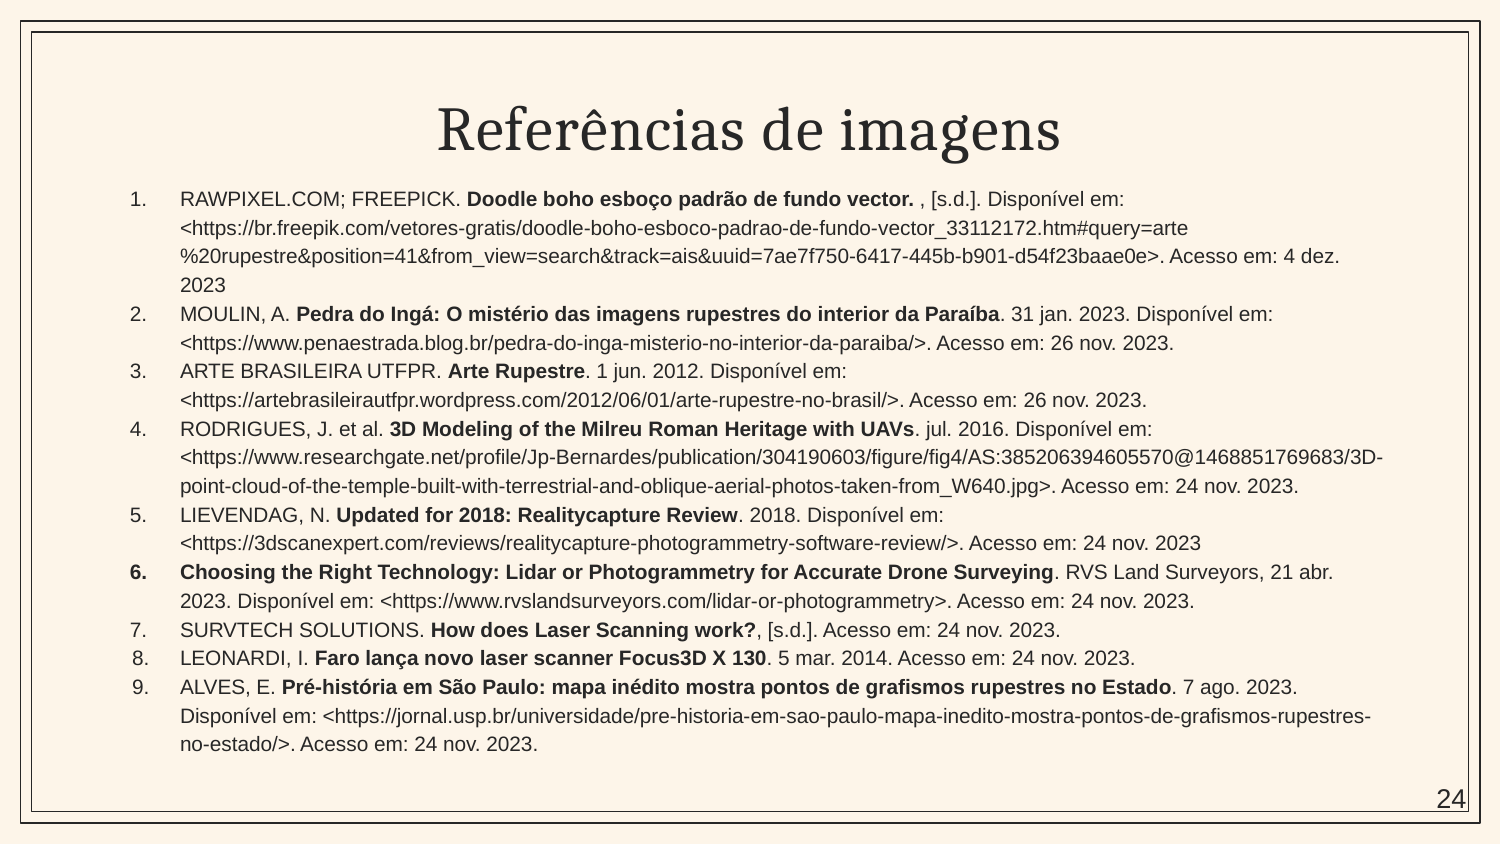

# Referências de imagens
RAWPIXEL.COM; FREEPICK. Doodle boho esboço padrão de fundo vector. , [s.d.]. Disponível em: <https://br.freepik.com/vetores-gratis/doodle-boho-esboco-padrao-de-fundo-vector_33112172.htm#query=arte%20rupestre&position=41&from_view=search&track=ais&uuid=7ae7f750-6417-445b-b901-d54f23baae0e>. Acesso em: 4 dez. 2023
MOULIN, A. Pedra do Ingá: O mistério das imagens rupestres do interior da Paraíba. 31 jan. 2023. Disponível em: <https://www.penaestrada.blog.br/pedra-do-inga-misterio-no-interior-da-paraiba/>. Acesso em: 26 nov. 2023.
ARTE BRASILEIRA UTFPR. Arte Rupestre. 1 jun. 2012. Disponível em: <https://artebrasileirautfpr.wordpress.com/2012/06/01/arte-rupestre-no-brasil/>. Acesso em: 26 nov. 2023.
RODRIGUES, J. et al. 3D Modeling of the Milreu Roman Heritage with UAVs. jul. 2016. Disponível em: <https://www.researchgate.net/profile/Jp-Bernardes/publication/304190603/figure/fig4/AS:385206394605570@1468851769683/3D-point-cloud-of-the-temple-built-with-terrestrial-and-oblique-aerial-photos-taken-from_W640.jpg>. Acesso em: 24 nov. 2023.
LIEVENDAG, N. Updated for 2018: Realitycapture Review. 2018. Disponível em: <https://3dscanexpert.com/reviews/realitycapture-photogrammetry-software-review/>. Acesso em: 24 nov. 2023
Choosing the Right Technology: Lidar or Photogrammetry for Accurate Drone Surveying. RVS Land Surveyors, 21 abr. 2023. Disponível em: <https://www.rvslandsurveyors.com/lidar-or-photogrammetry>. Acesso em: 24 nov. 2023.
SURVTECH SOLUTIONS. How does Laser Scanning work?, [s.d.]. Acesso em: 24 nov. 2023.
LEONARDI, I. Faro lança novo laser scanner Focus3D X 130. 5 mar. 2014. Acesso em: 24 nov. 2023.
ALVES, E. Pré-história em São Paulo: mapa inédito mostra pontos de grafismos rupestres no Estado. 7 ago. 2023. Disponível em: <https://jornal.usp.br/universidade/pre-historia-em-sao-paulo-mapa-inedito-mostra-pontos-de-grafismos-rupestres-no-estado/>. Acesso em: 24 nov. 2023.
24